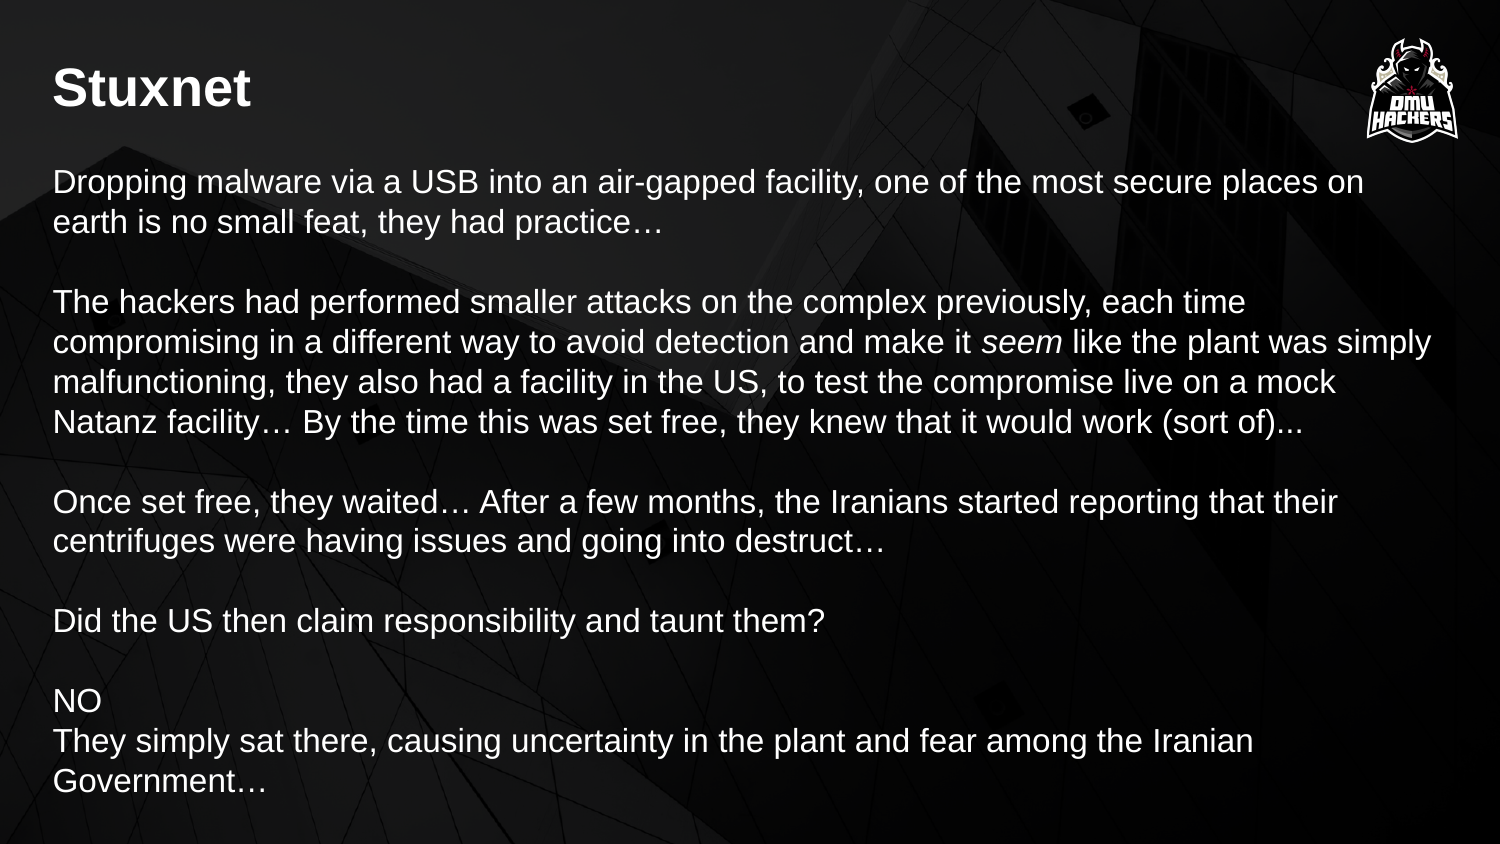

# Stuxnet

Dropping malware via a USB into an air-gapped facility, one of the most secure places on earth is no small feat, they had practice…

The hackers had performed smaller attacks on the complex previously, each time compromising in a different way to avoid detection and make it seem like the plant was simply malfunctioning, they also had a facility in the US, to test the compromise live on a mock Natanz facility… By the time this was set free, they knew that it would work (sort of)...

Once set free, they waited… After a few months, the Iranians started reporting that their centrifuges were having issues and going into destruct…
Did the US then claim responsibility and taunt them?

NO
They simply sat there, causing uncertainty in the plant and fear among the Iranian Government…